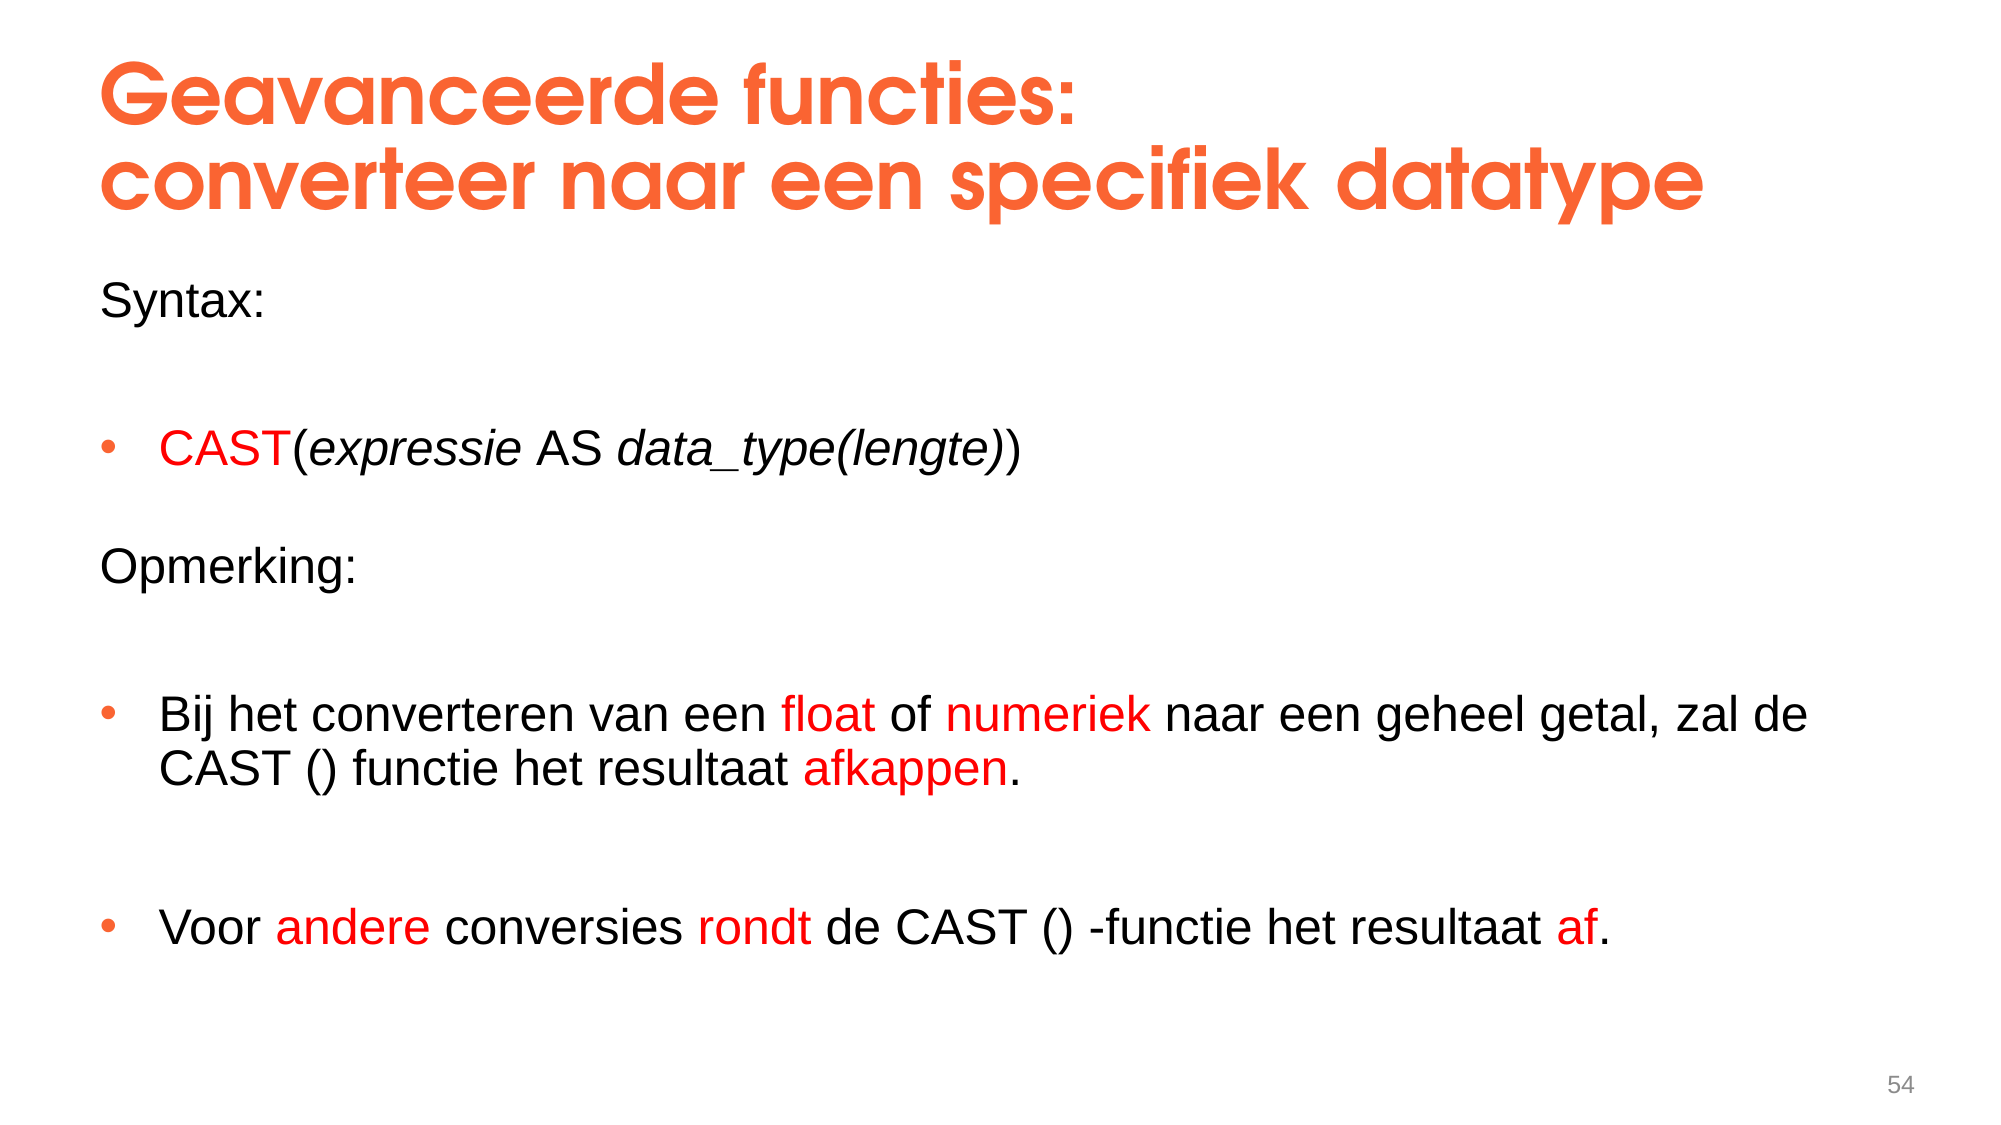

# Geavanceerde functies: converteer naar een specifiek datatype
Syntax:

CAST(expressie AS data_type(lengte))

Opmerking:

Bij het converteren van een float of numeriek naar een geheel getal, zal de CAST () functie het resultaat afkappen.

Voor andere conversies rondt de CAST () -functie het resultaat af.

54